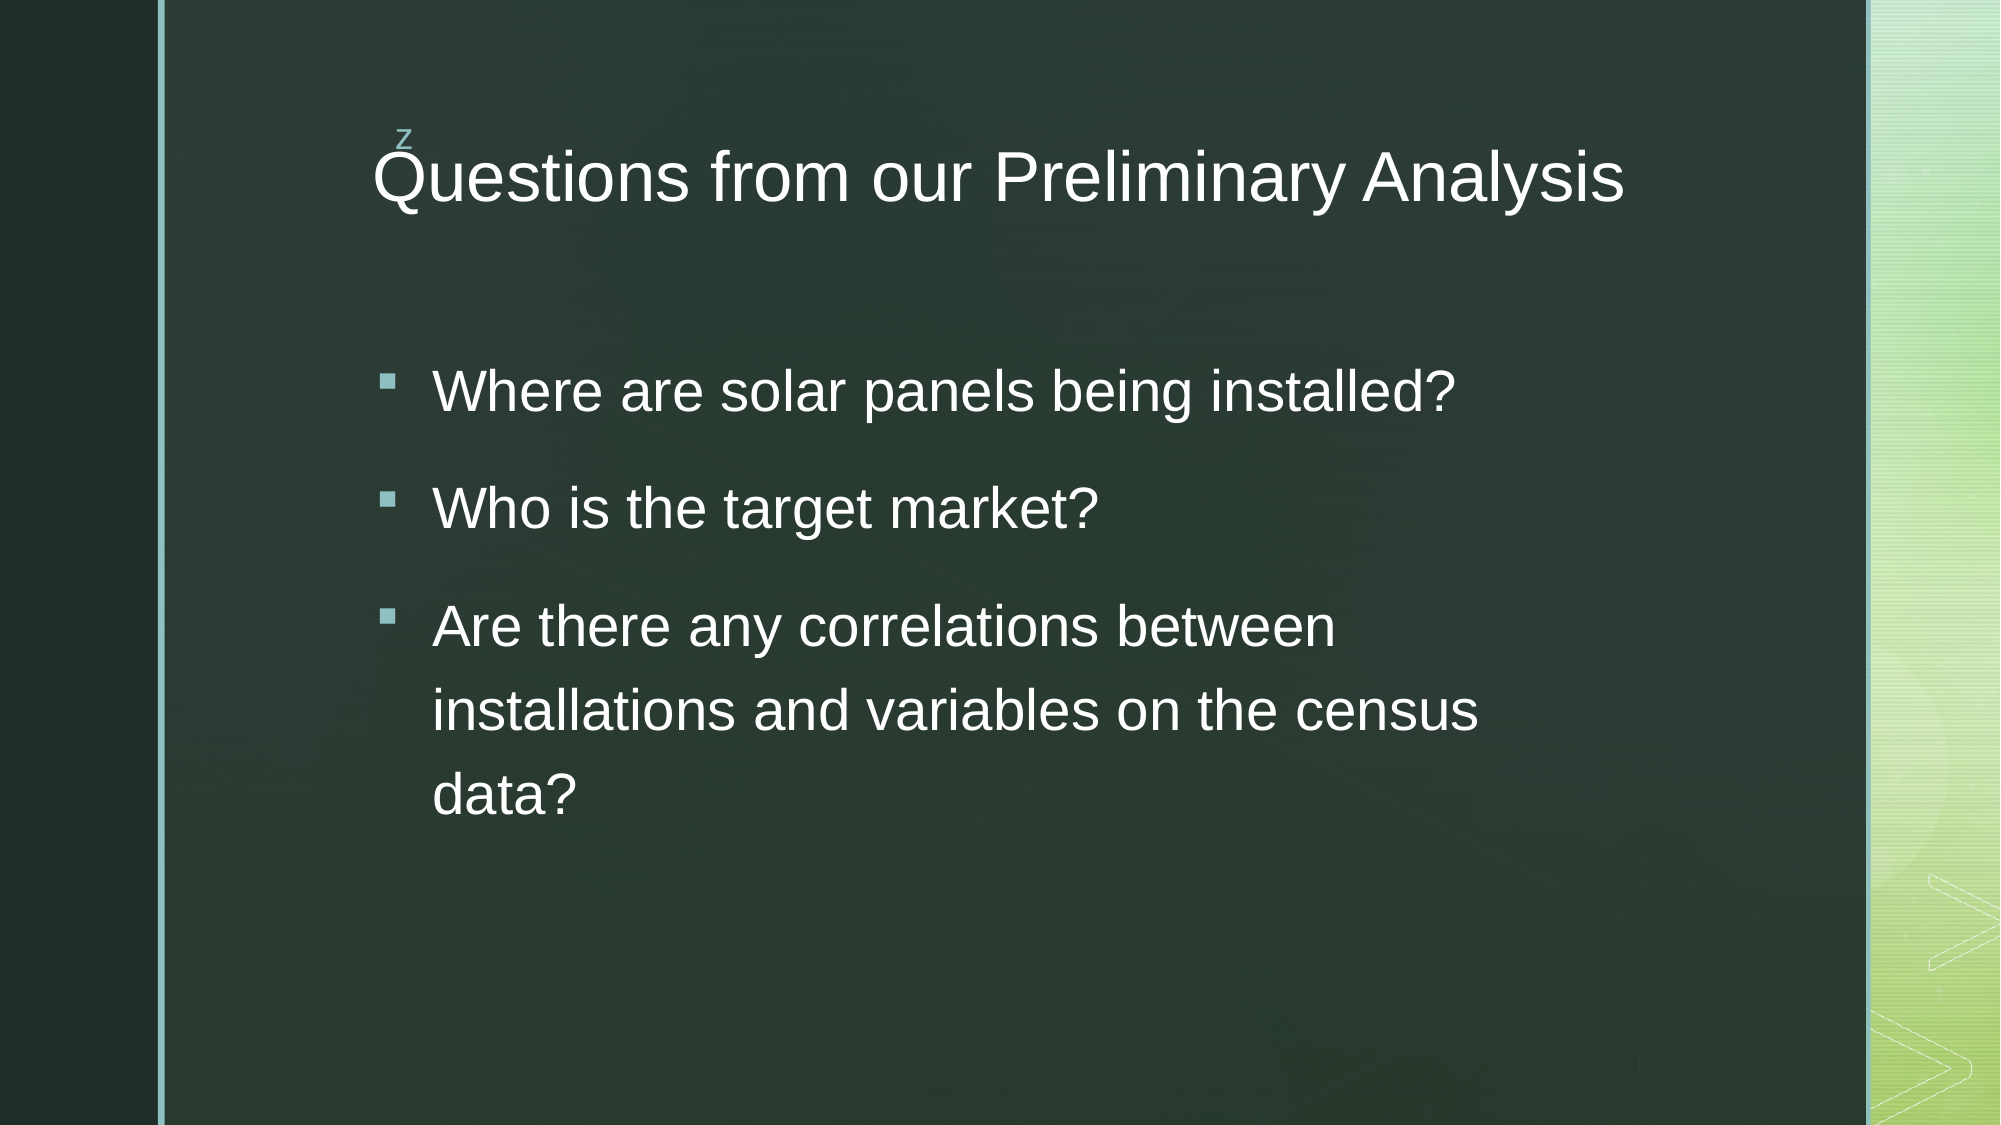

# Questions from our Preliminary Analysis
Where are solar panels being installed?
Who is the target market?
Are there any correlations between installations and variables on the census data?